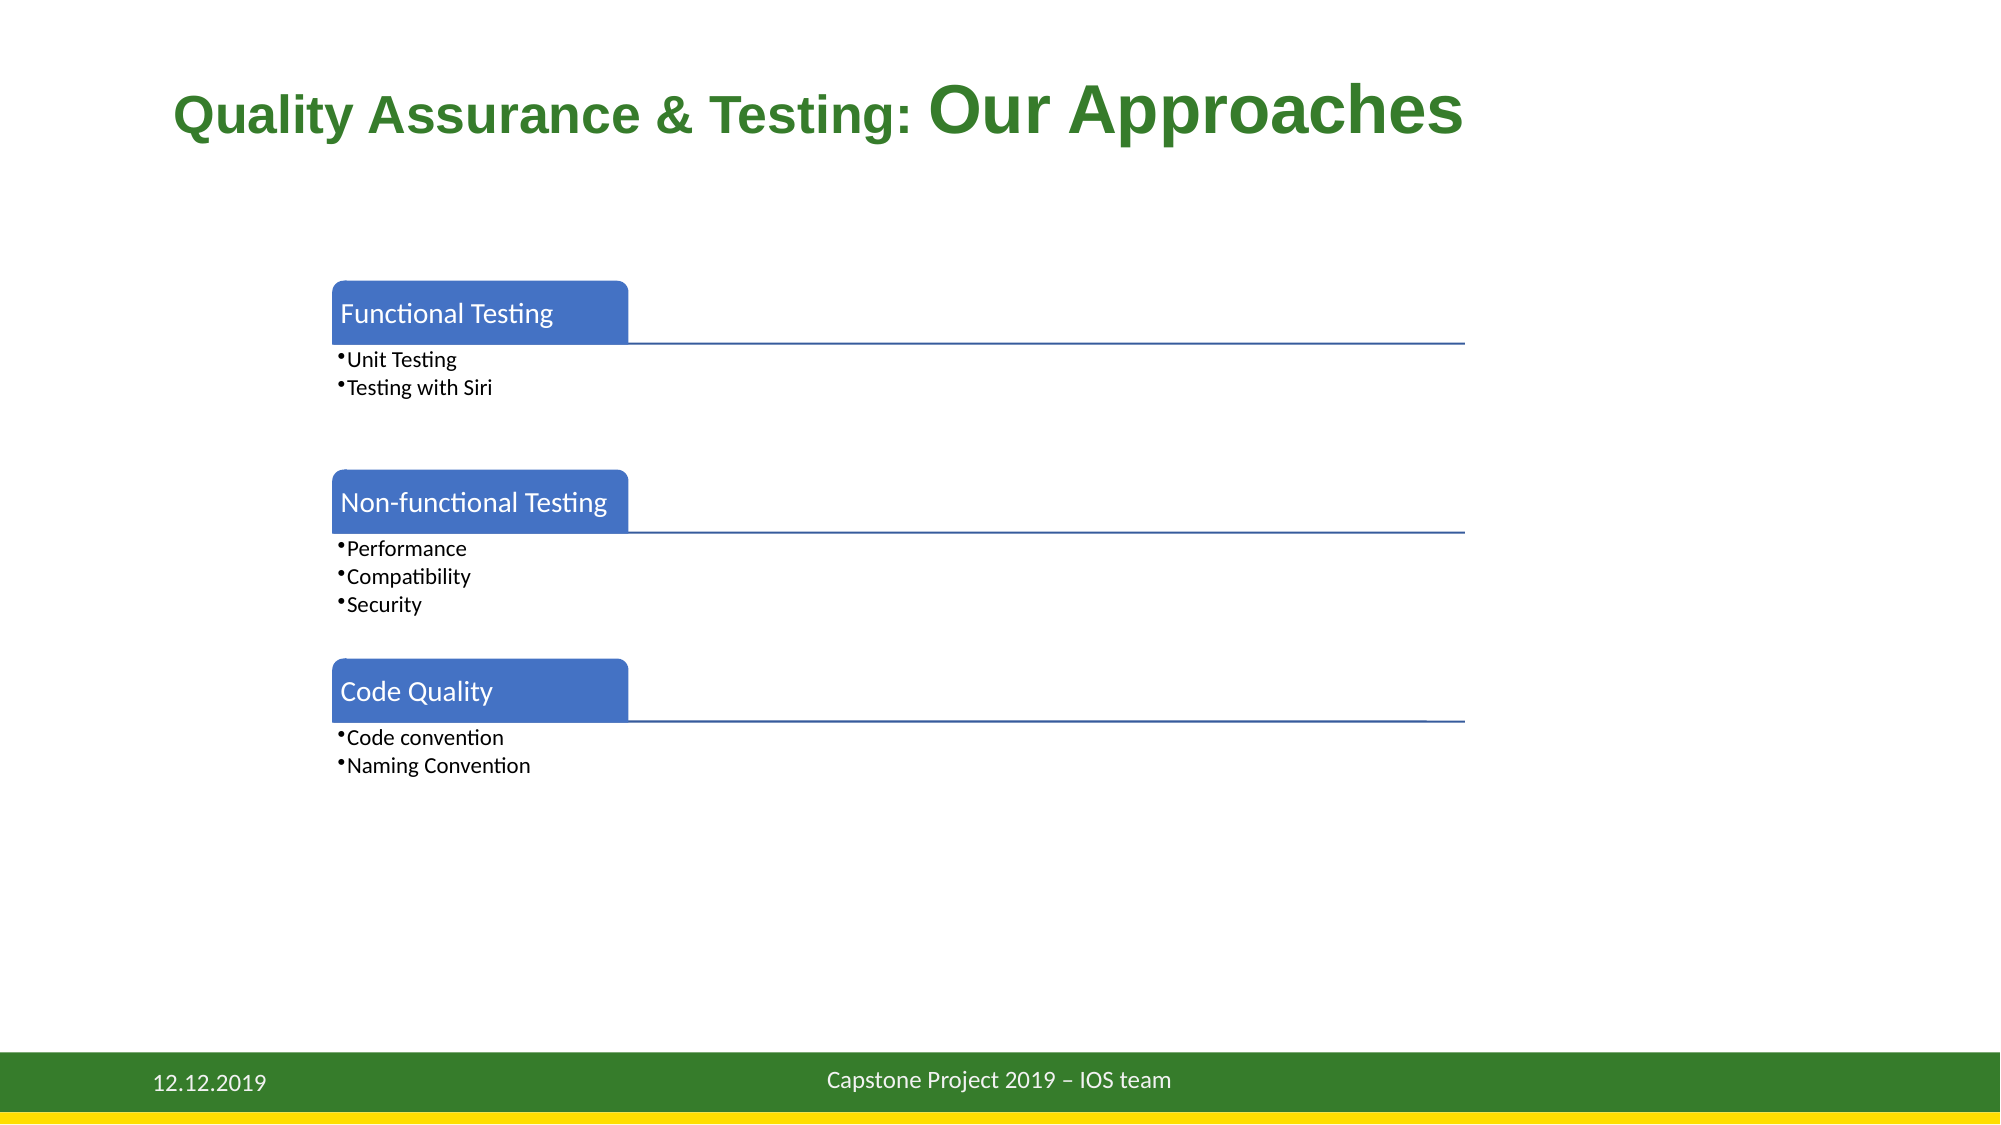

# Quality Assurance & Testing: Our Approaches

Functional Testing
Unit Testing
Testing with Siri

Non-functional Testing
Performance
Compatibility
Security

Code Quality
Code convention
Naming Convention
12.12.2019
Capstone Project 2019 – IOS team
30
Capstone Project 2019 – IOS team
12.12.2019